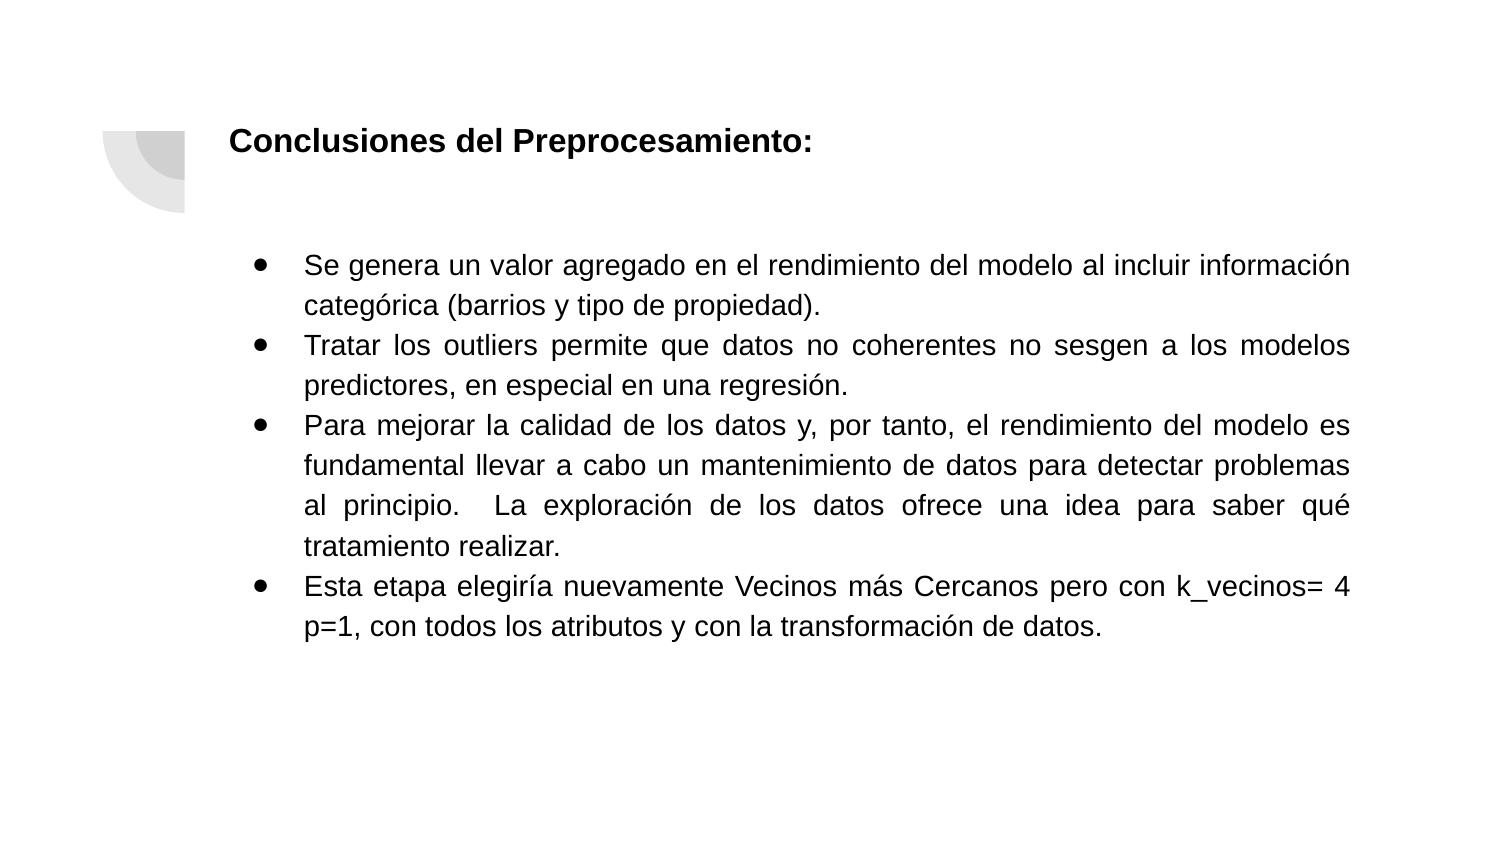

# Conclusiones del Preprocesamiento:

Se genera un valor agregado en el rendimiento del modelo al incluir información categórica (barrios y tipo de propiedad).
Tratar los outliers permite que datos no coherentes no sesgen a los modelos predictores, en especial en una regresión.
Para mejorar la calidad de los datos y, por tanto, el rendimiento del modelo es fundamental llevar a cabo un mantenimiento de datos para detectar problemas al principio.  La exploración de los datos ofrece una idea para saber qué tratamiento realizar.
Esta etapa elegiría nuevamente Vecinos más Cercanos pero con k_vecinos= 4 p=1, con todos los atributos y con la transformación de datos.